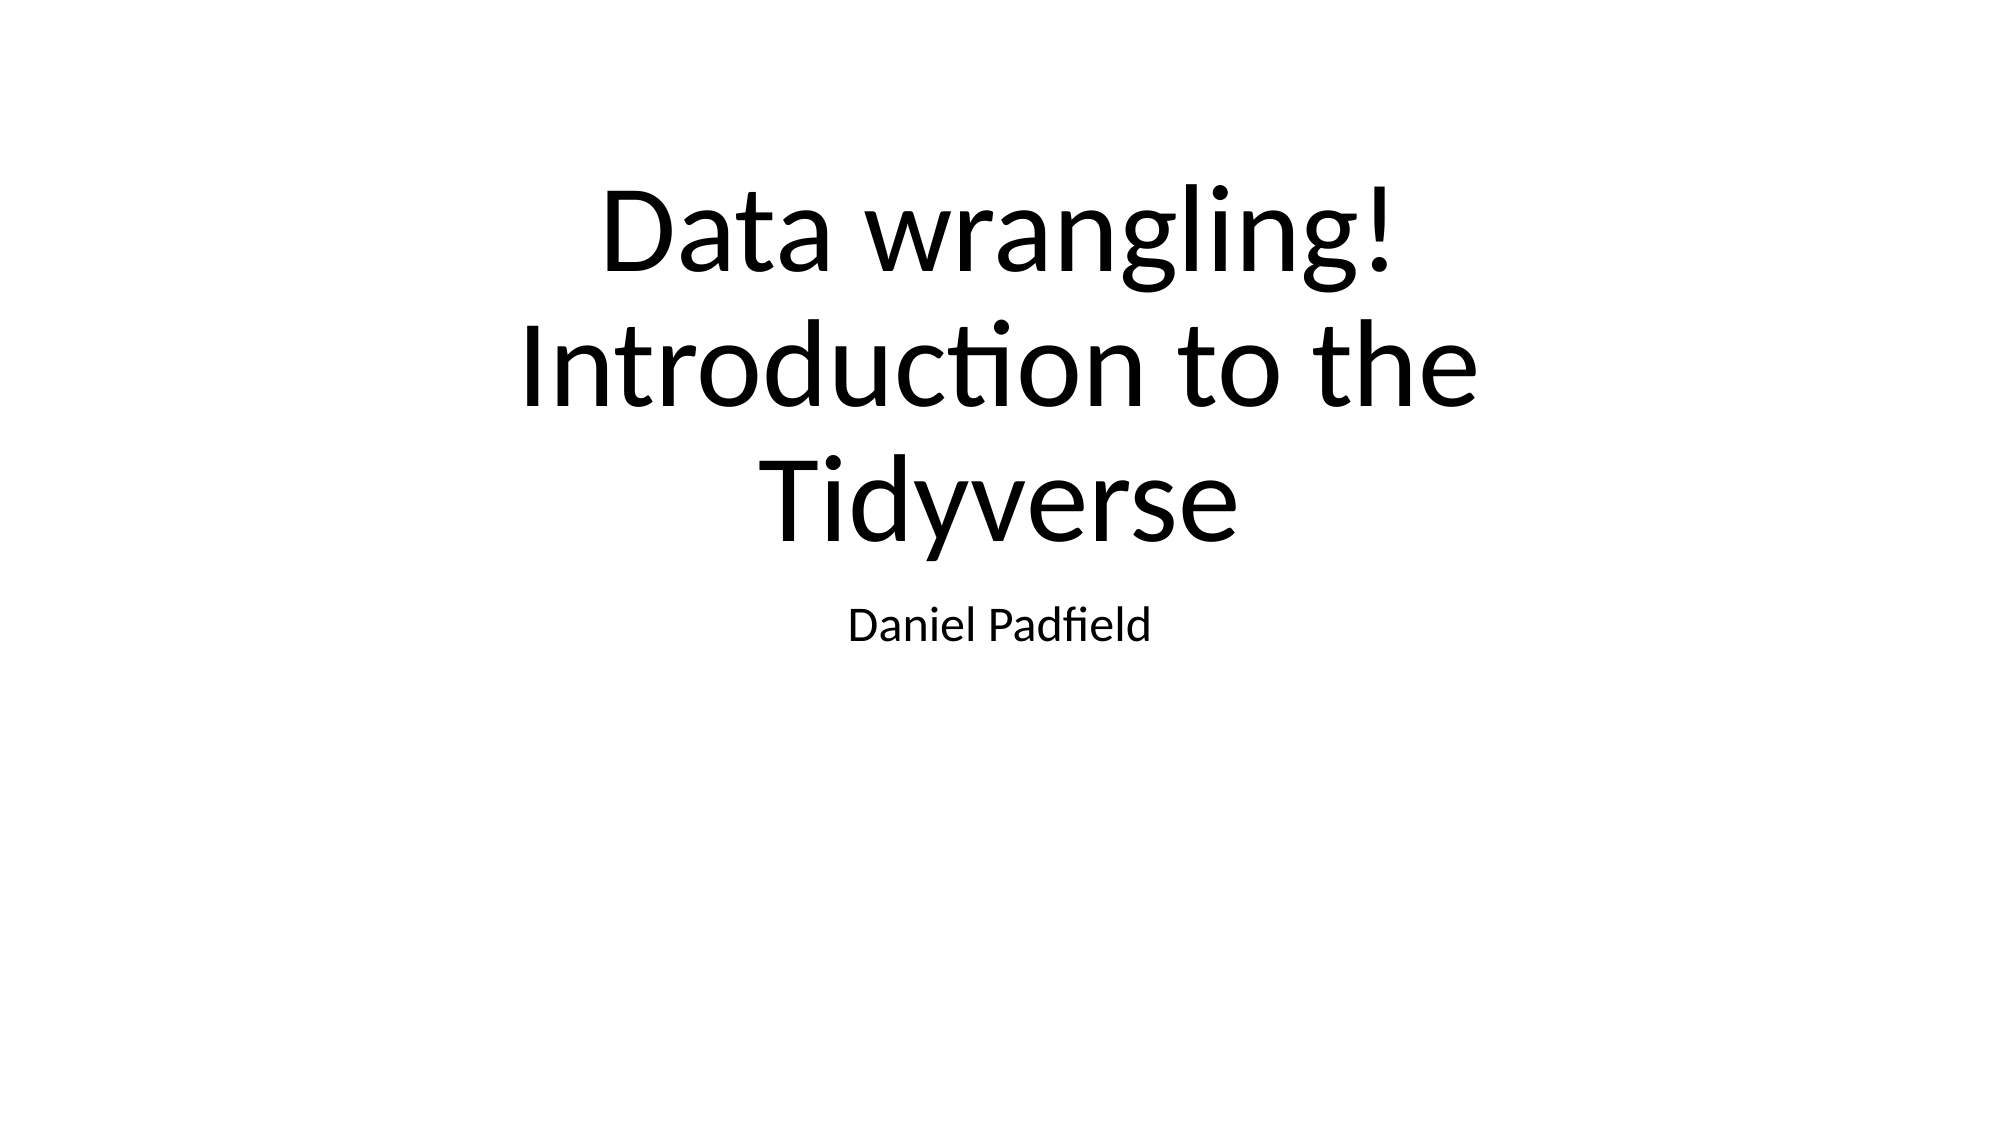

# Data wrangling! Introduction to the Tidyverse
Daniel Padfield